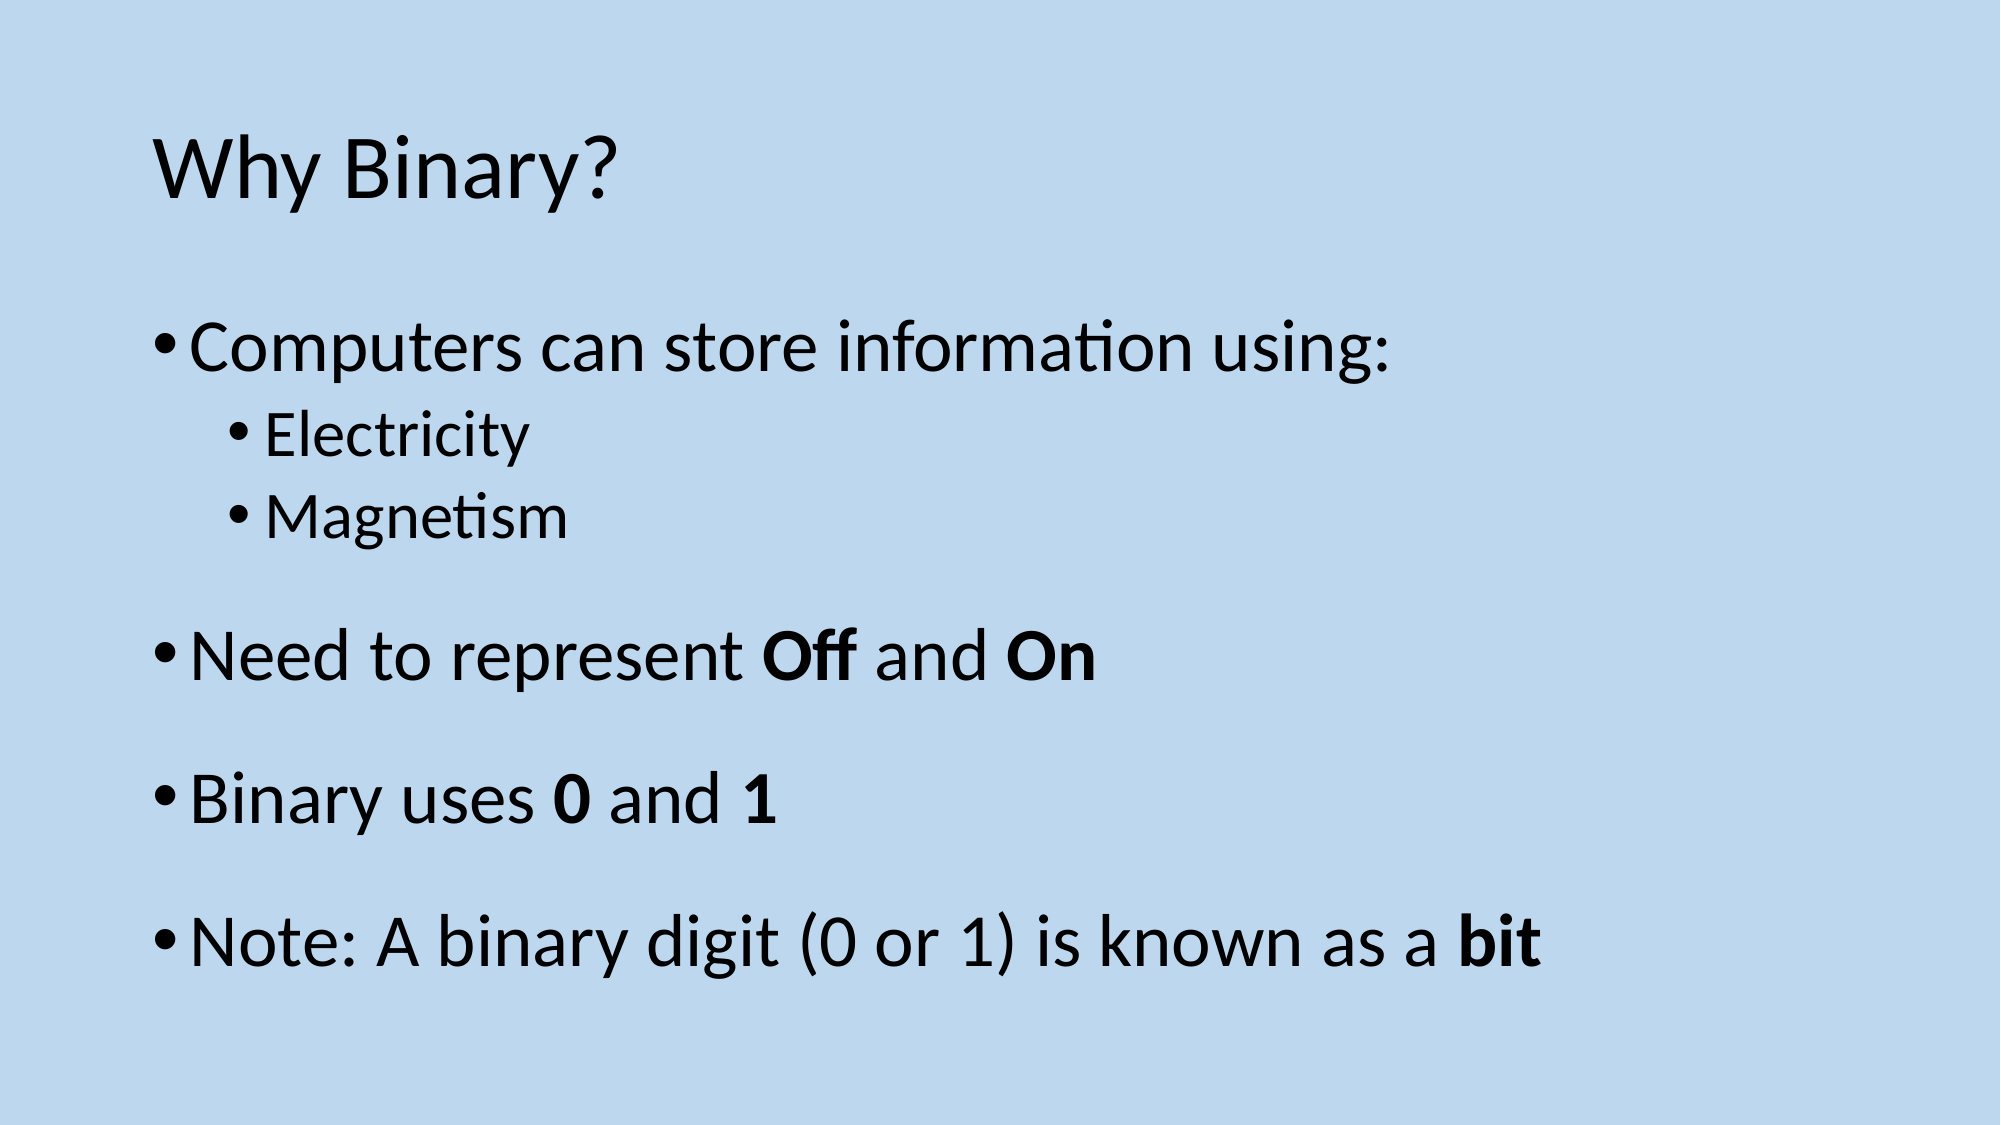

# Why Binary?
Computers can store information using:
Electricity
Magnetism
Need to represent Off and On
Binary uses 0 and 1
Note: A binary digit (0 or 1) is known as a bit